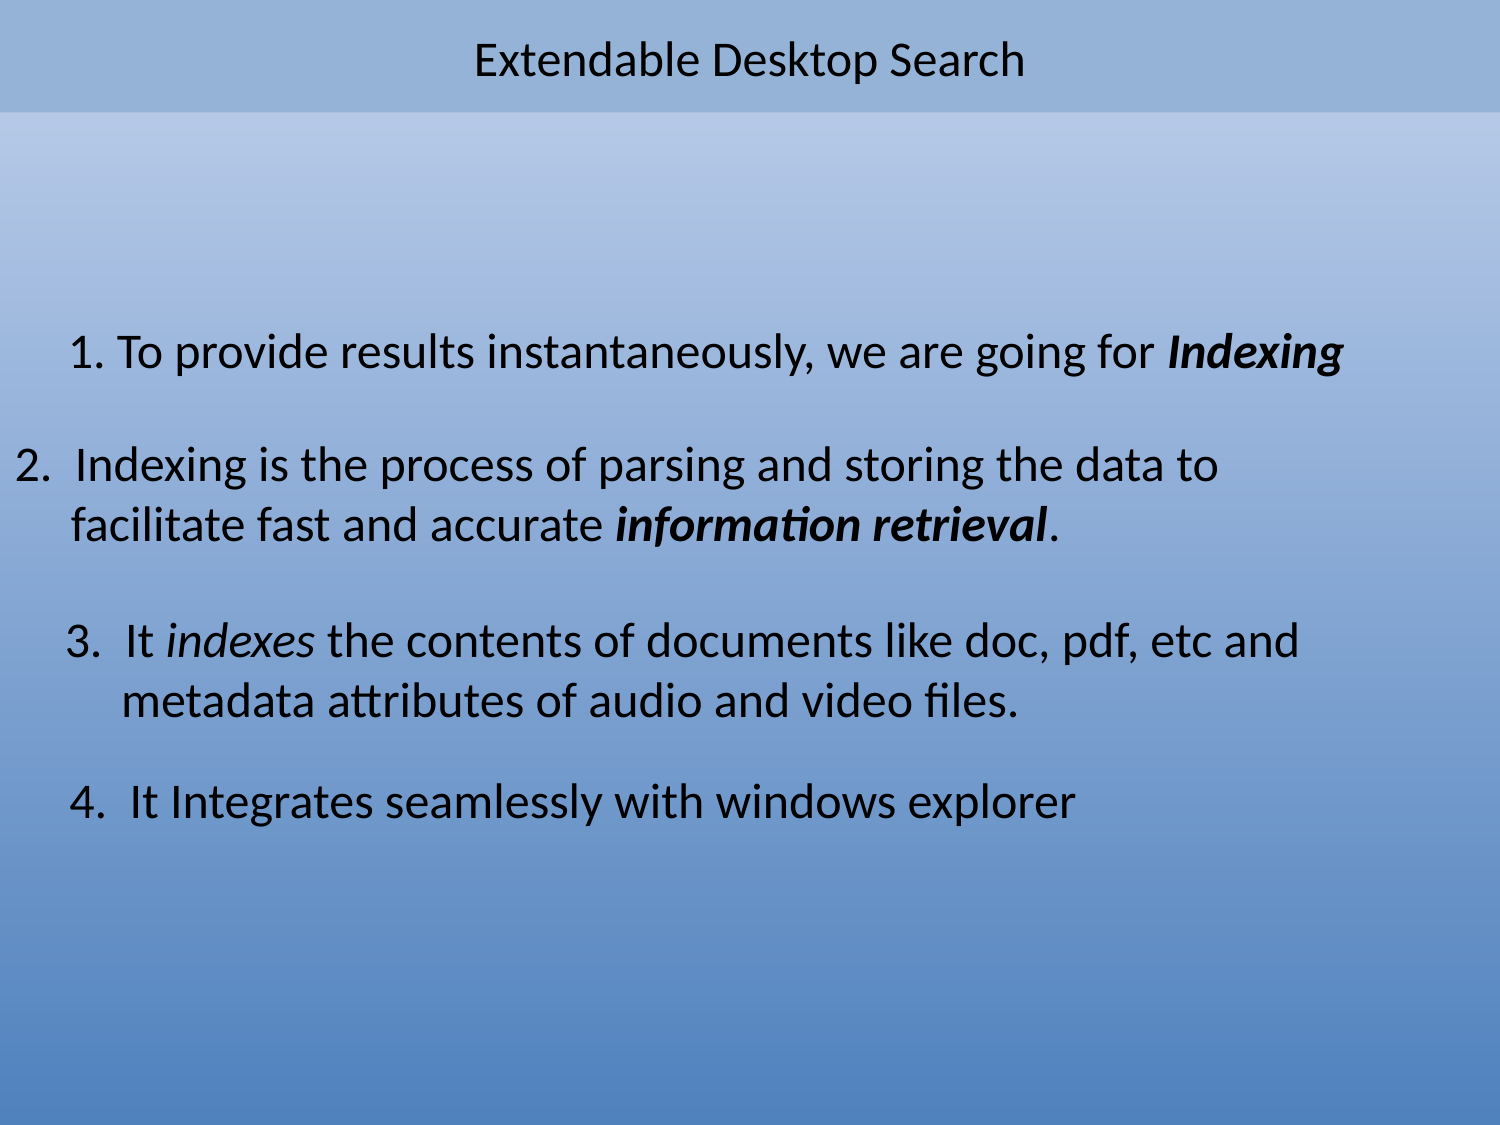

# Extendable Desktop Search
1. To provide results instantaneously, we are going for Indexing
2.  Indexing is the process of parsing and storing the data to
     facilitate fast and accurate information retrieval.
3.  It indexes the contents of documents like doc, pdf, etc and
     metadata attributes of audio and video files.
4.  It Integrates seamlessly with windows explorer